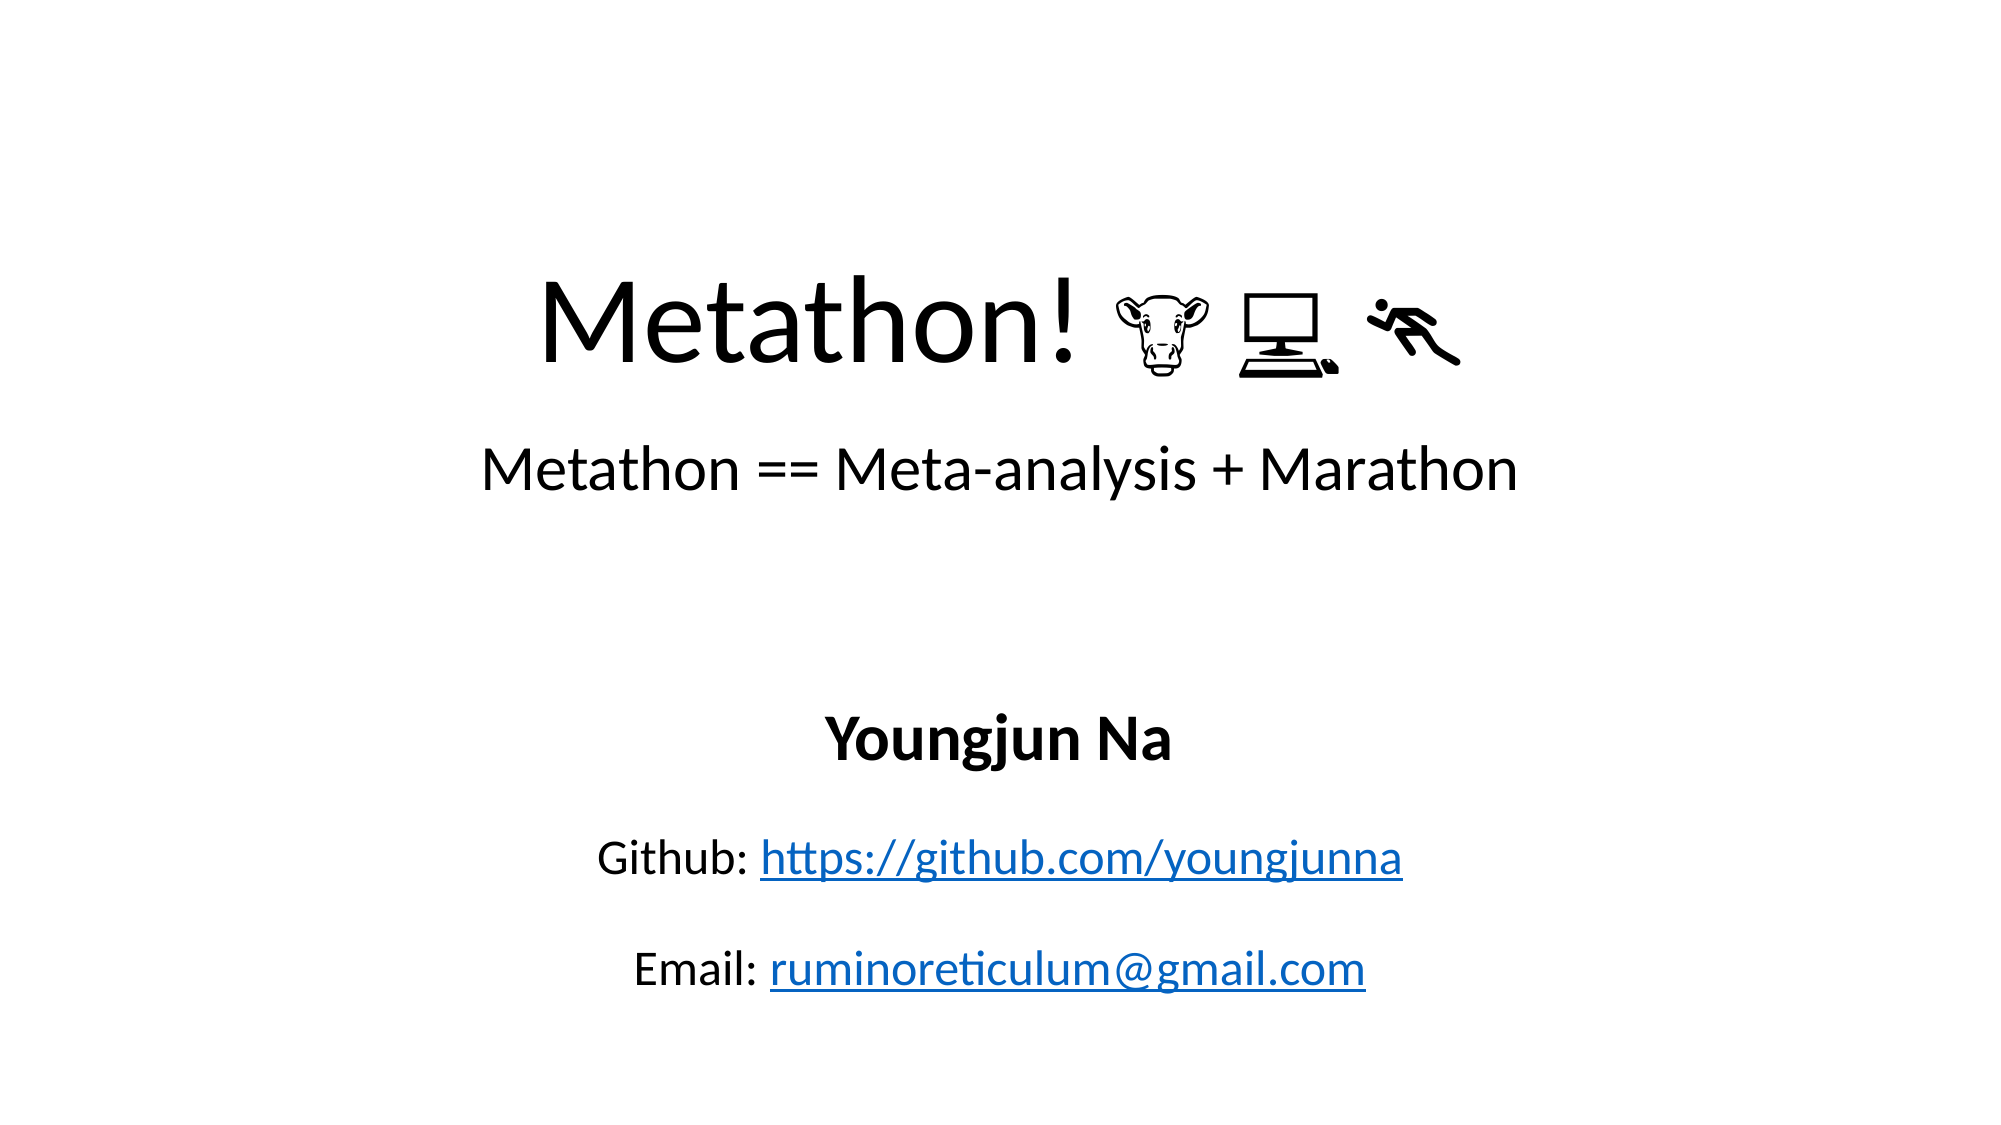

# Metathon! 🐮 💻 🏃 Metathon == Meta-analysis + Marathon
Youngjun Na
Github: https://github.com/youngjunna
Email: ruminoreticulum@gmail.com